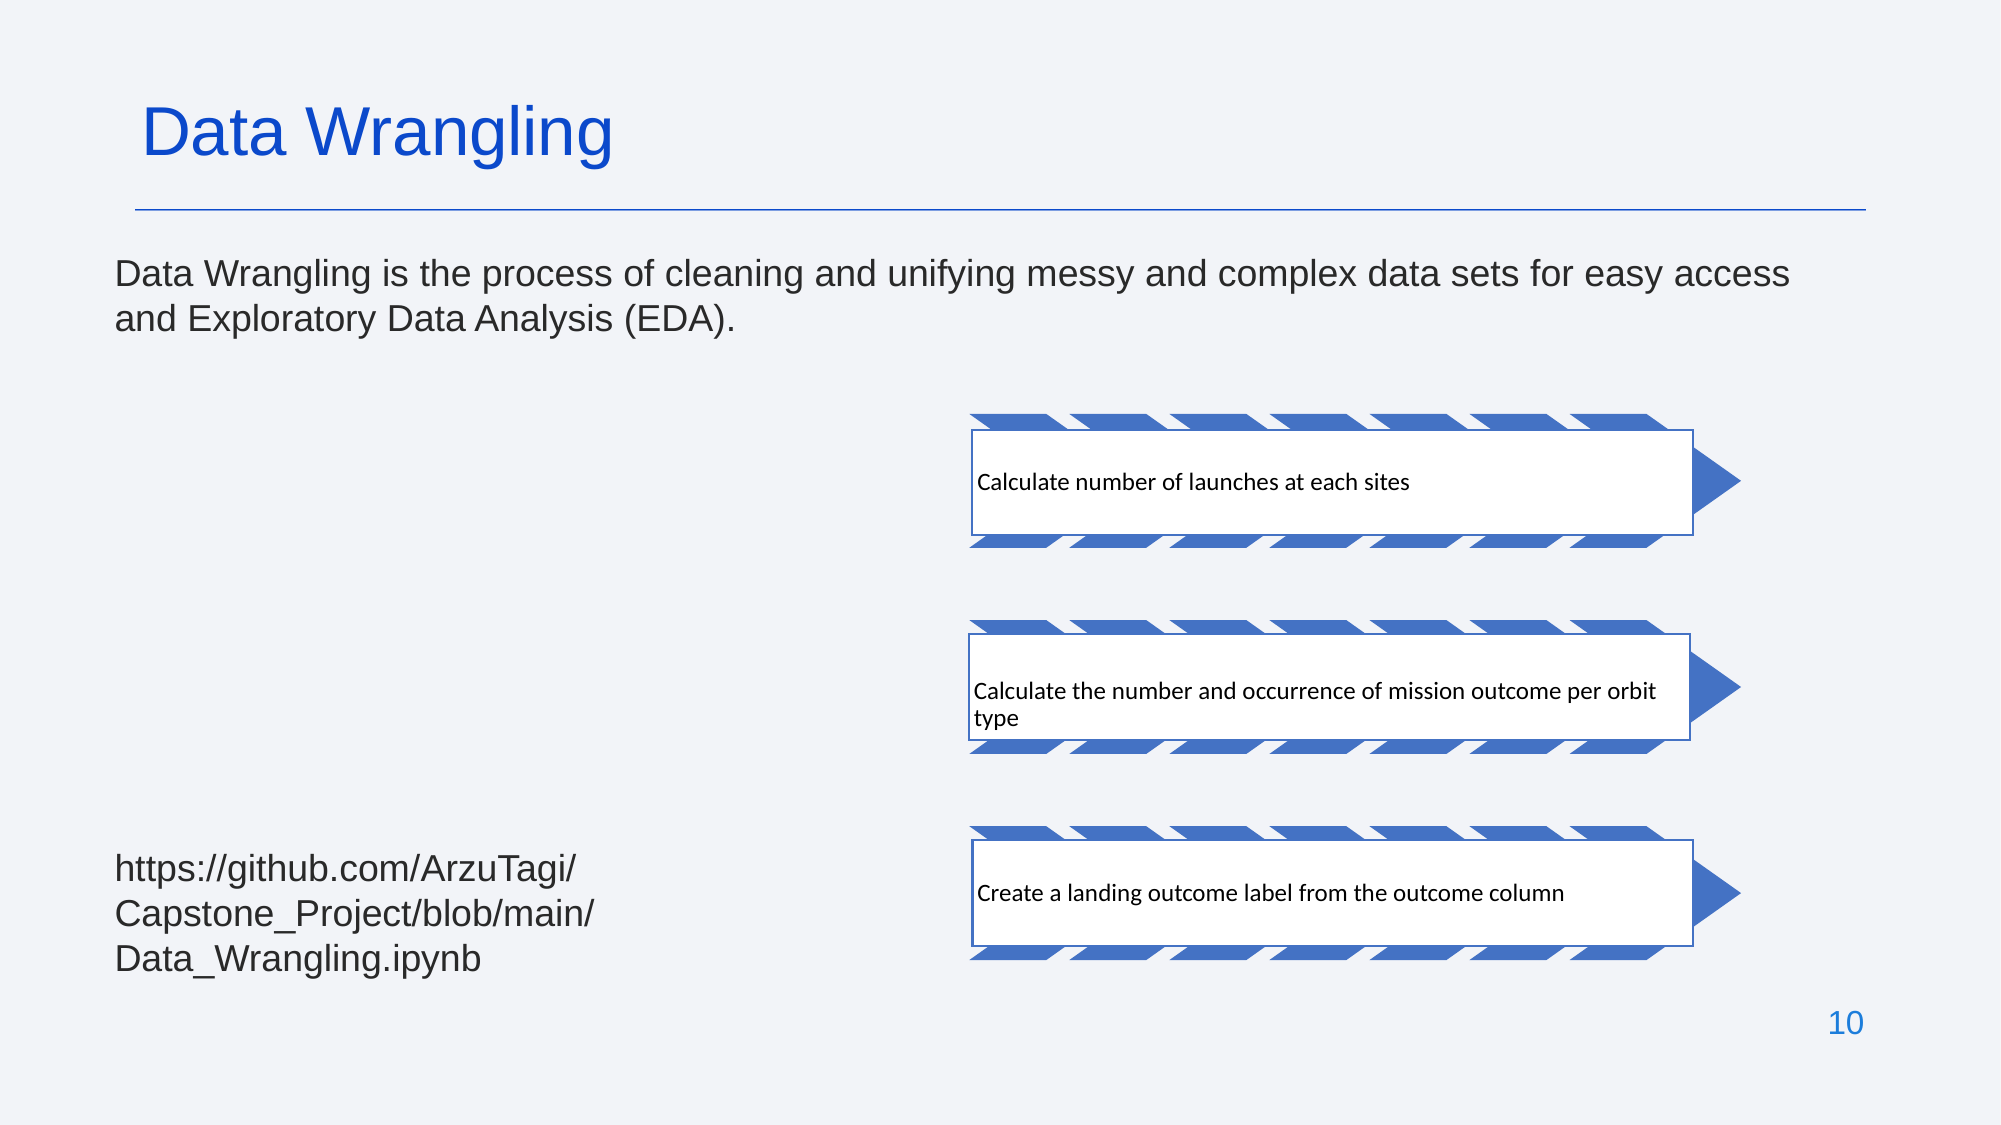

Data Wrangling
Data Wrangling is the process of cleaning and unifying messy and complex data sets for easy access and Exploratory Data Analysis (EDA).

Calculate number of launches at each sites

Calculate the number and occurrence of mission outcome per orbit type

Create a landing outcome label from the outcome column
https://github.com/ArzuTagi/Capstone_Project/blob/main/Data_Wrangling.ipynb
10